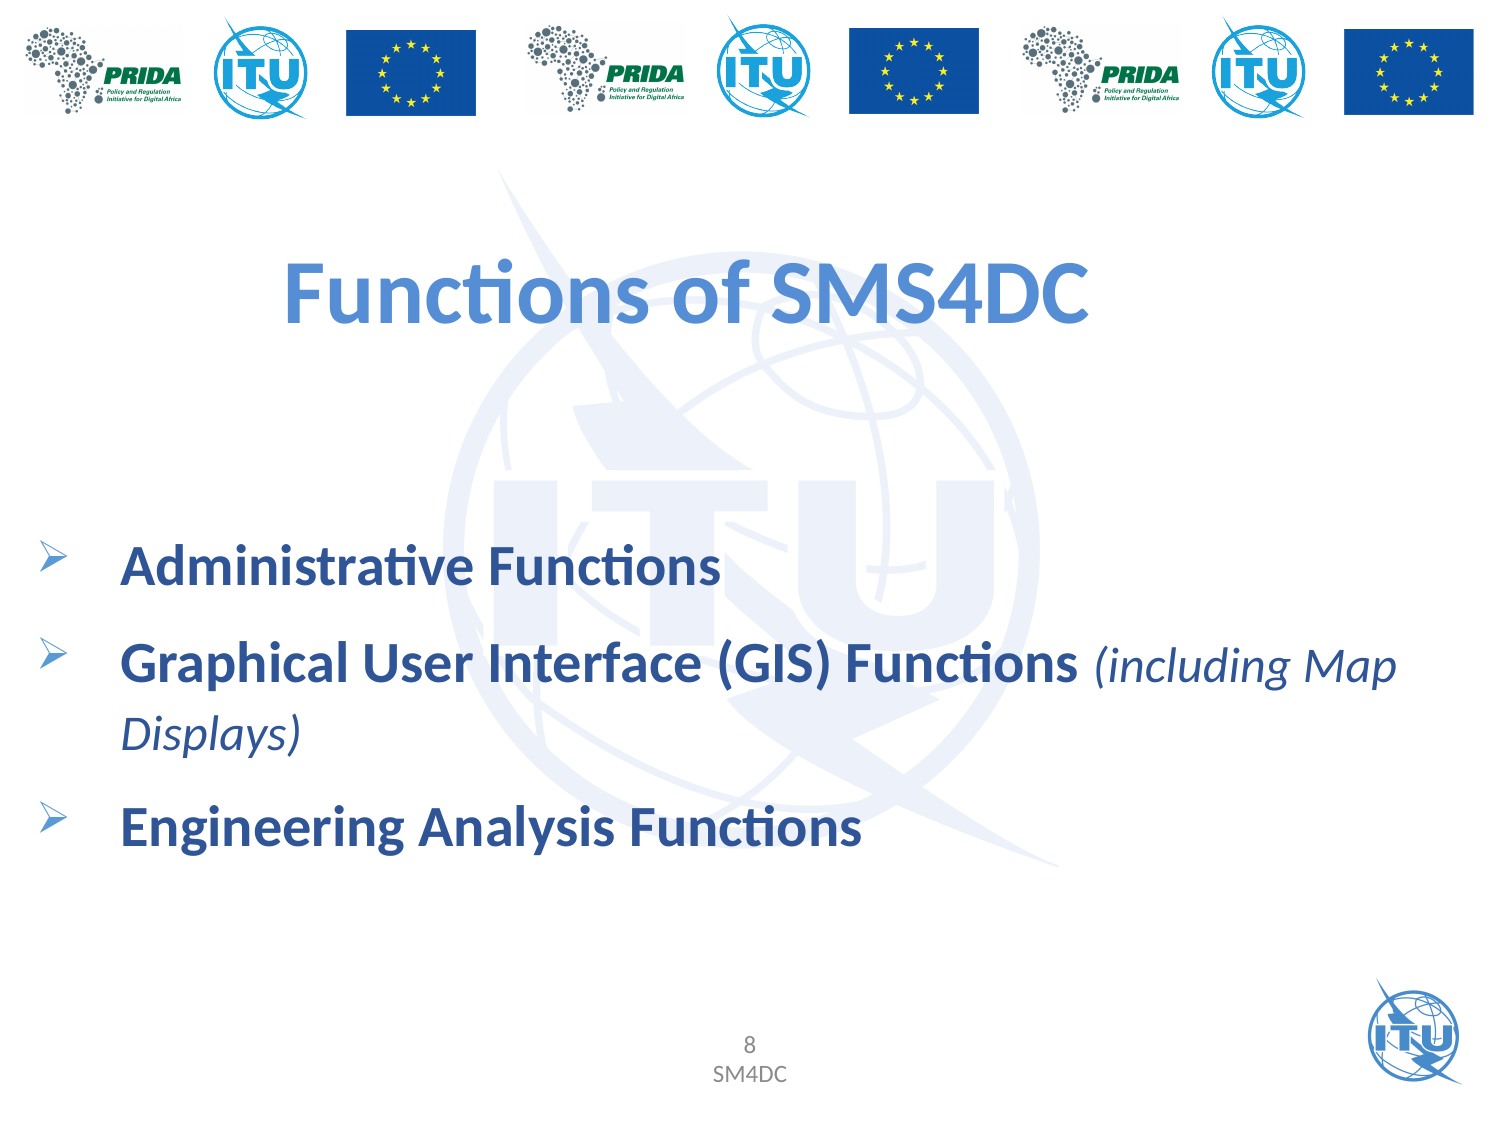

# Functions of SMS4DC
Administrative Functions
Graphical User Interface (GIS) Functions (including Map Displays)
Engineering Analysis Functions

8
SM4DC